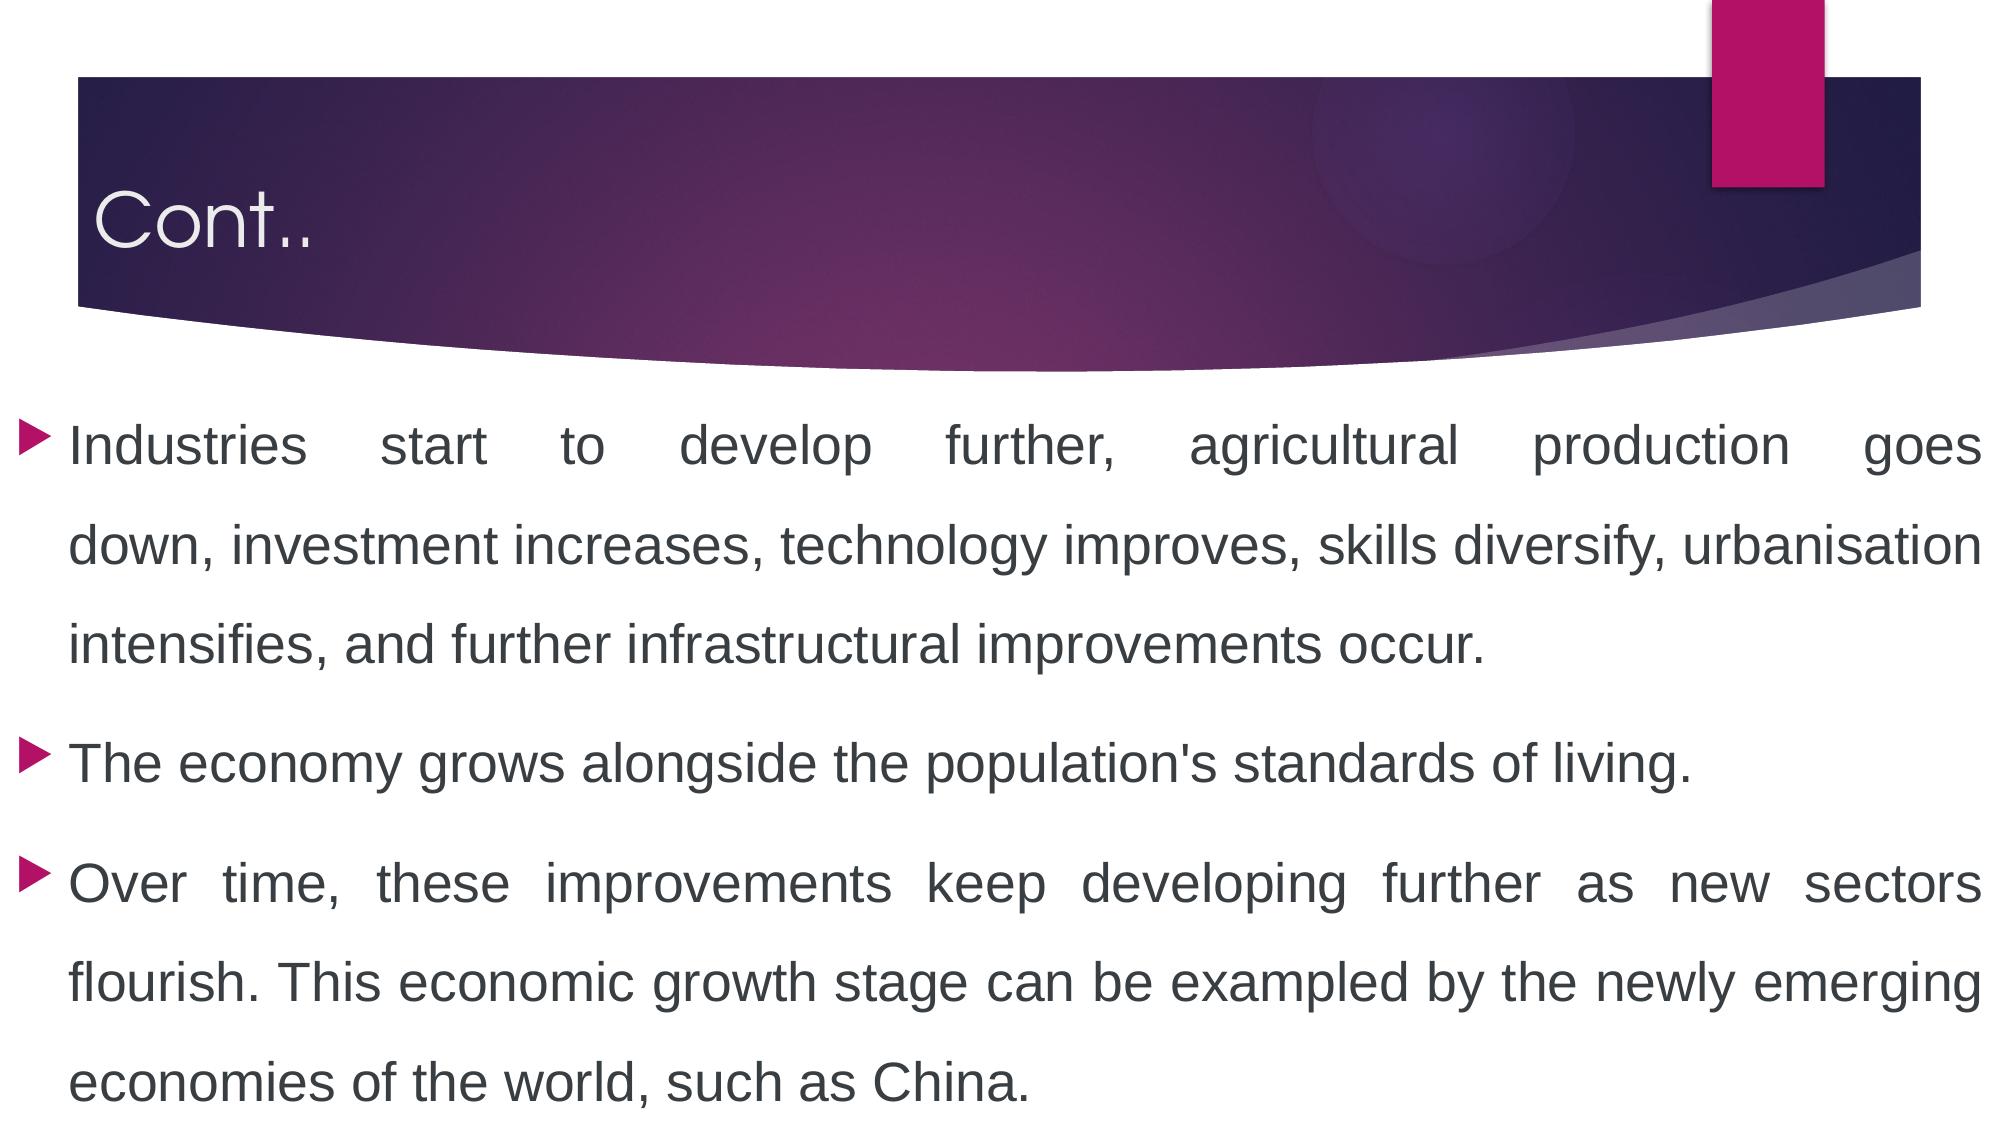

# Cont..
Industries start to develop further, agricultural production goes down, investment increases, technology improves, skills diversify, urbanisation intensifies, and further infrastructural improvements occur.
The economy grows alongside the population's standards of living.
Over time, these improvements keep developing further as new sectors flourish. This economic growth stage can be exampled by the newly emerging economies of the world, such as China.